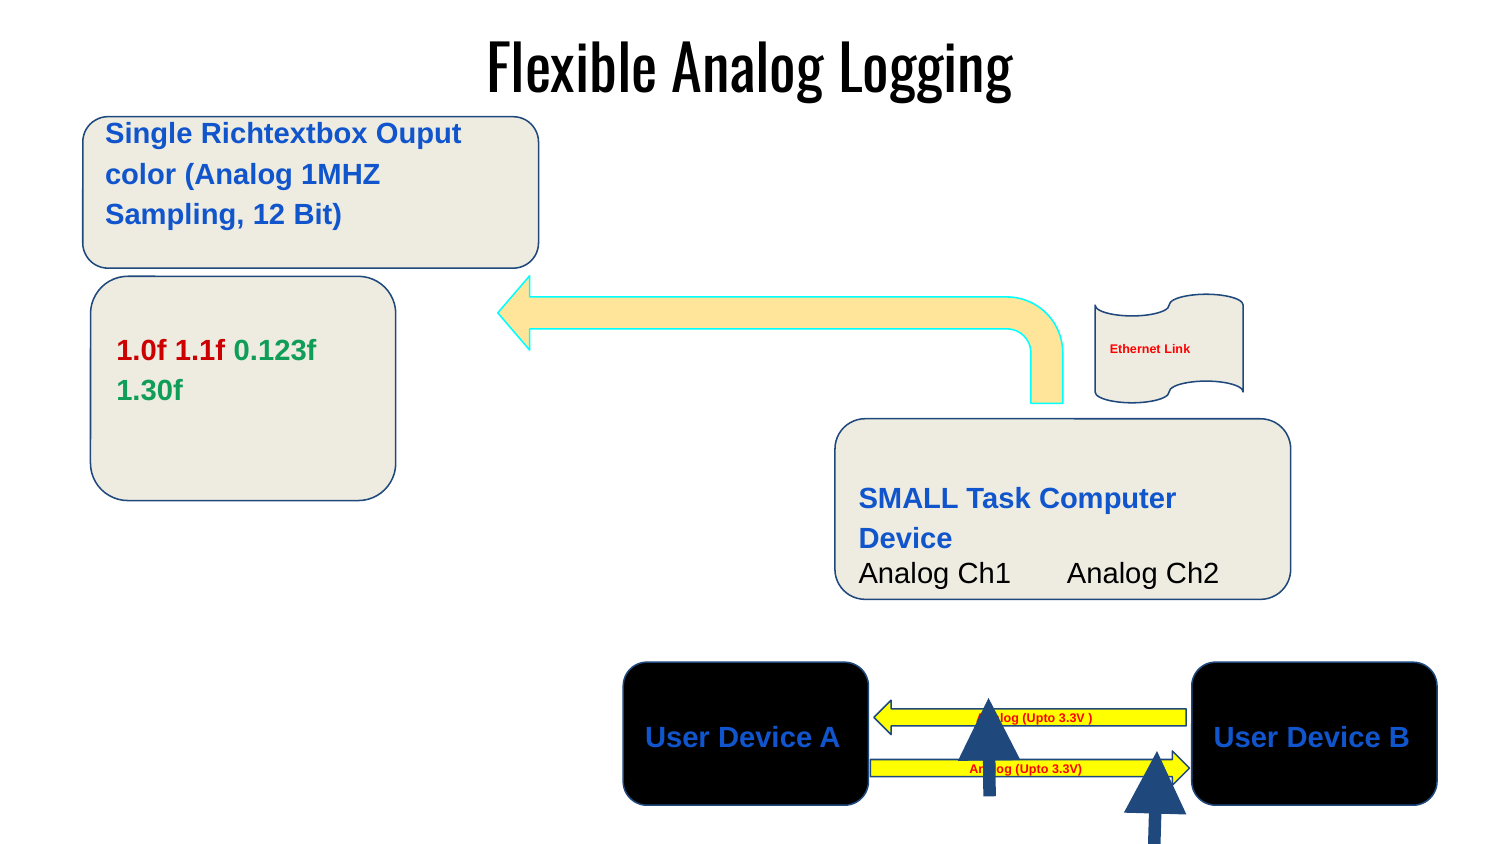

Flexible Analog Logging

Single Richtextbox Ouput color (Analog 1MHZ Sampling, 12 Bit)

1.0f 1.1f 0.123f 1.30f

Ethernet Link

SMALL Task Computer Device
Analog Ch1       Analog Ch2

User Device A

User Device B

Analog (Upto 3.3V )
Analog (Upto 3.3V)